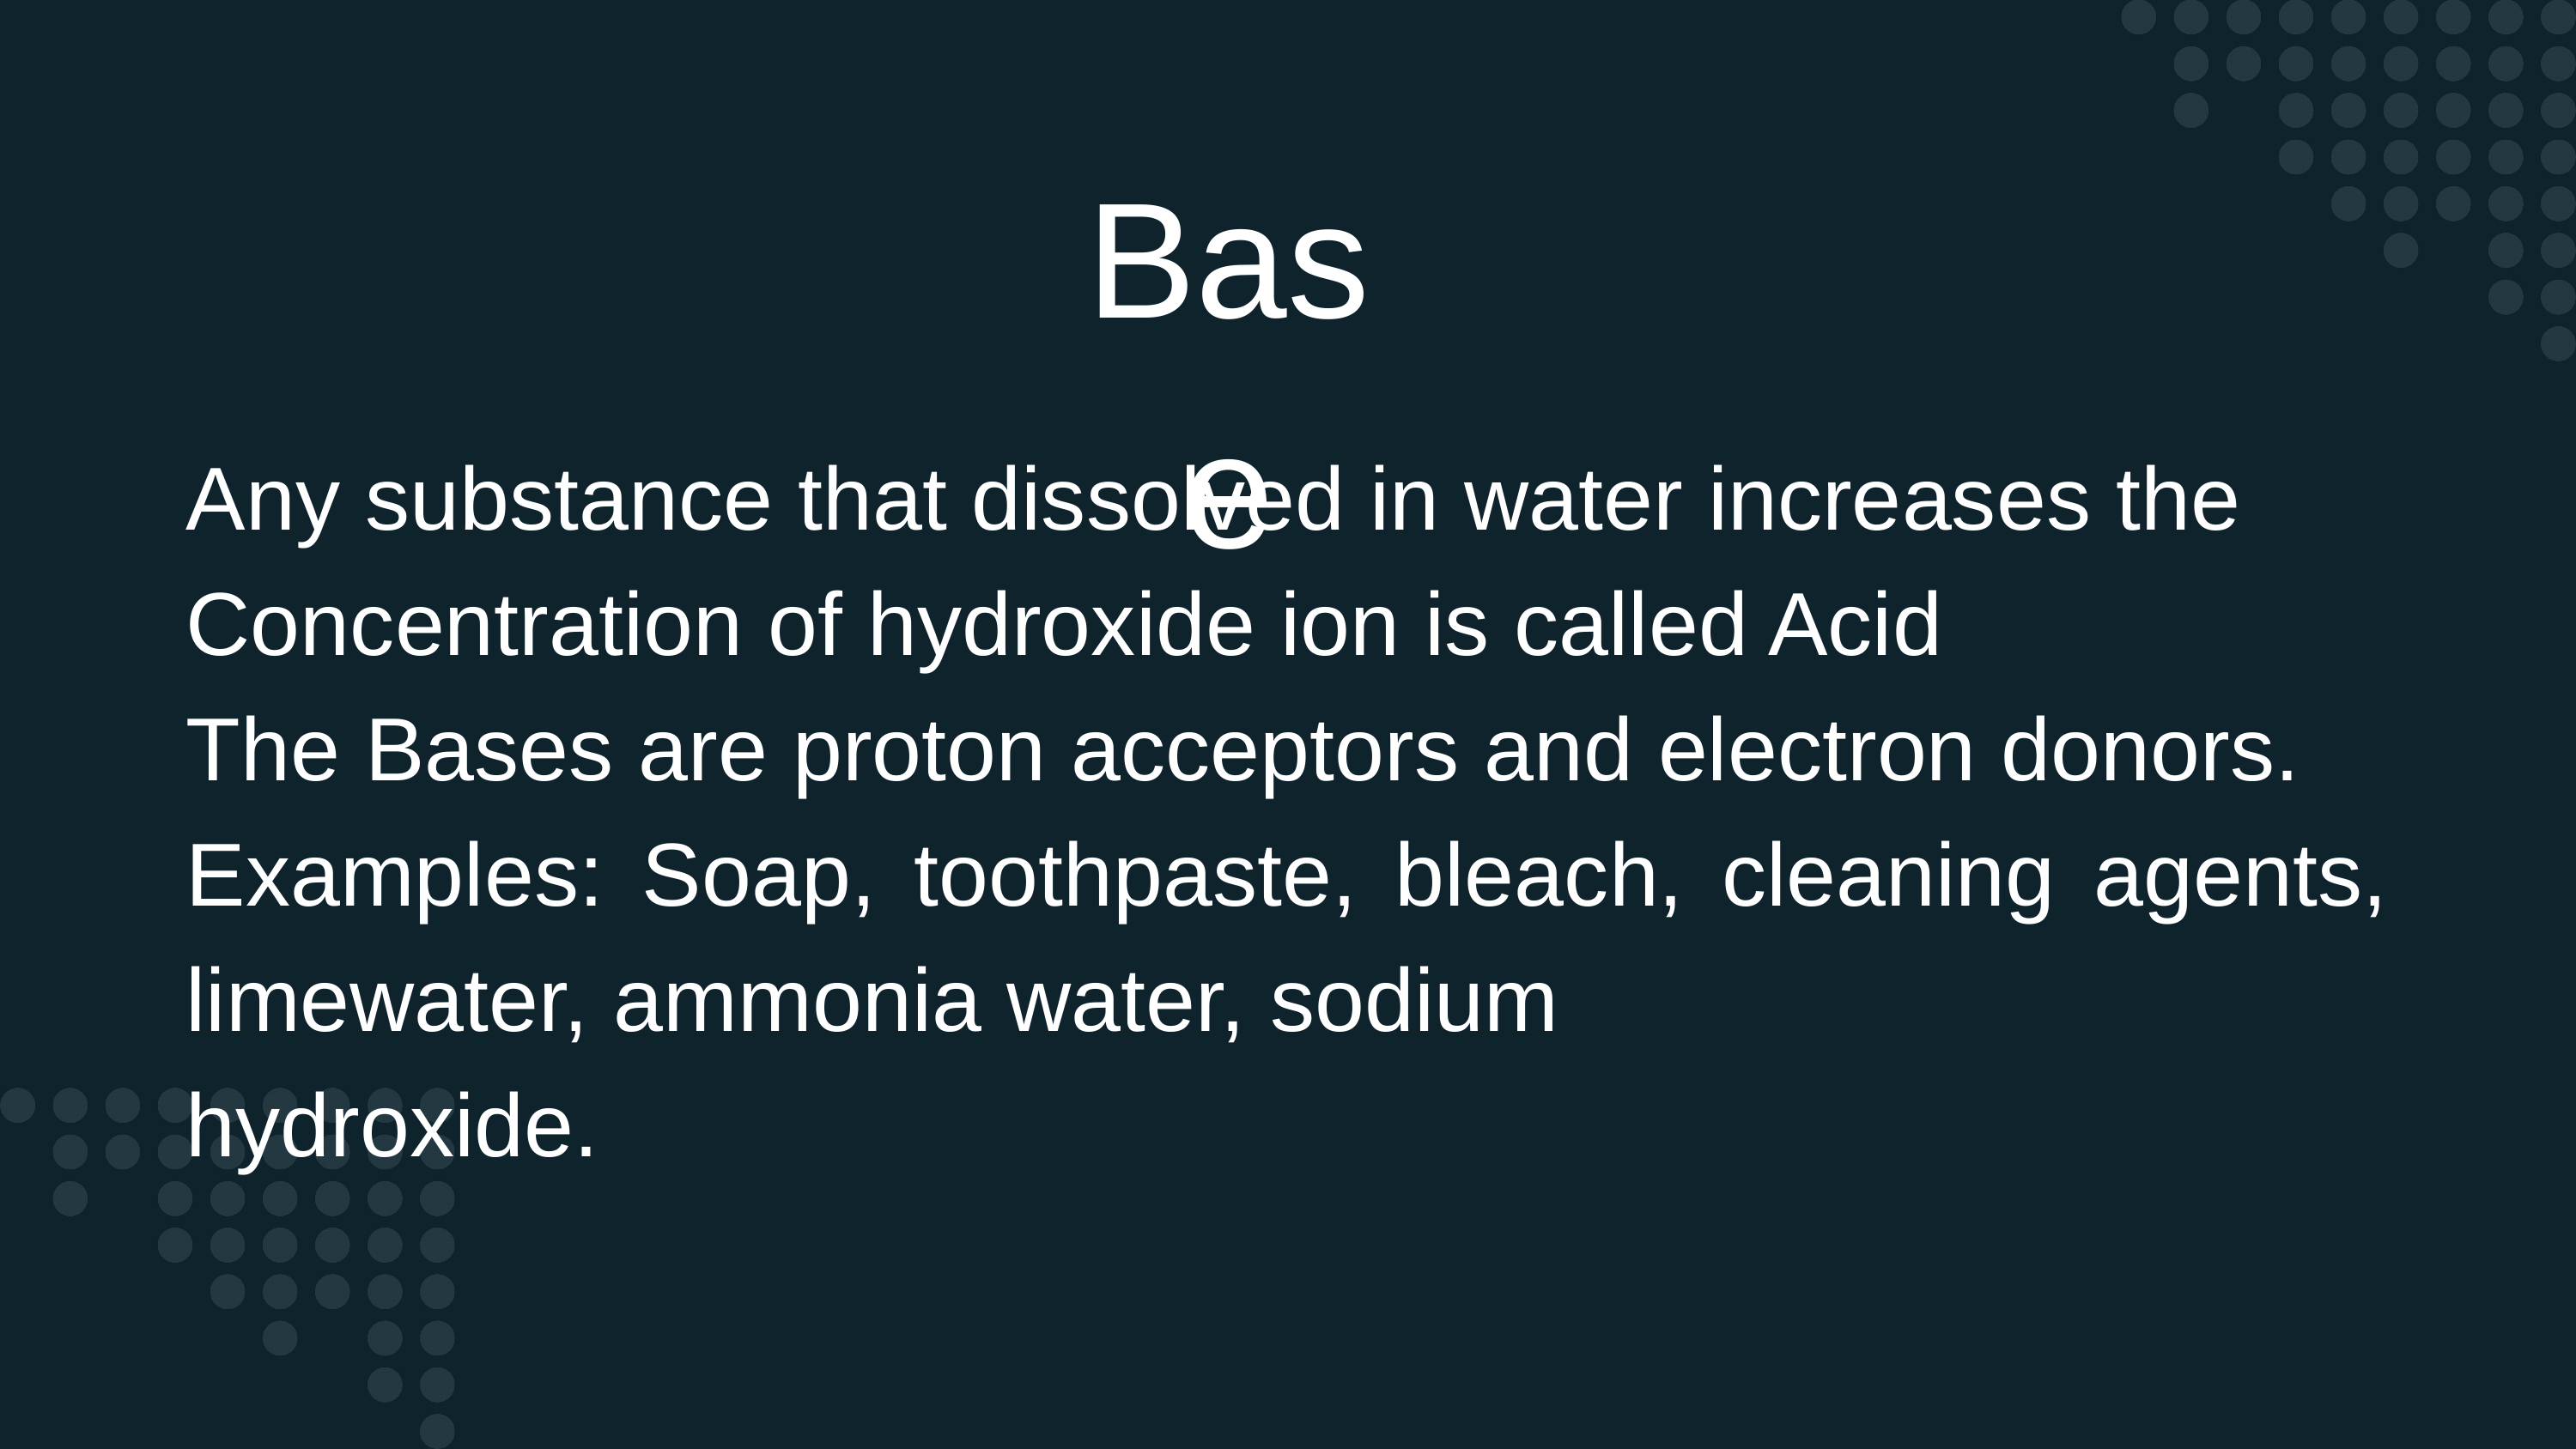

Base
Any substance that dissolved in water increases the
Concentration of hydroxide ion is called Acid
The Bases are proton acceptors and electron donors.
Examples: Soap, toothpaste, bleach, cleaning agents, limewater, ammonia water, sodium
hydroxide.